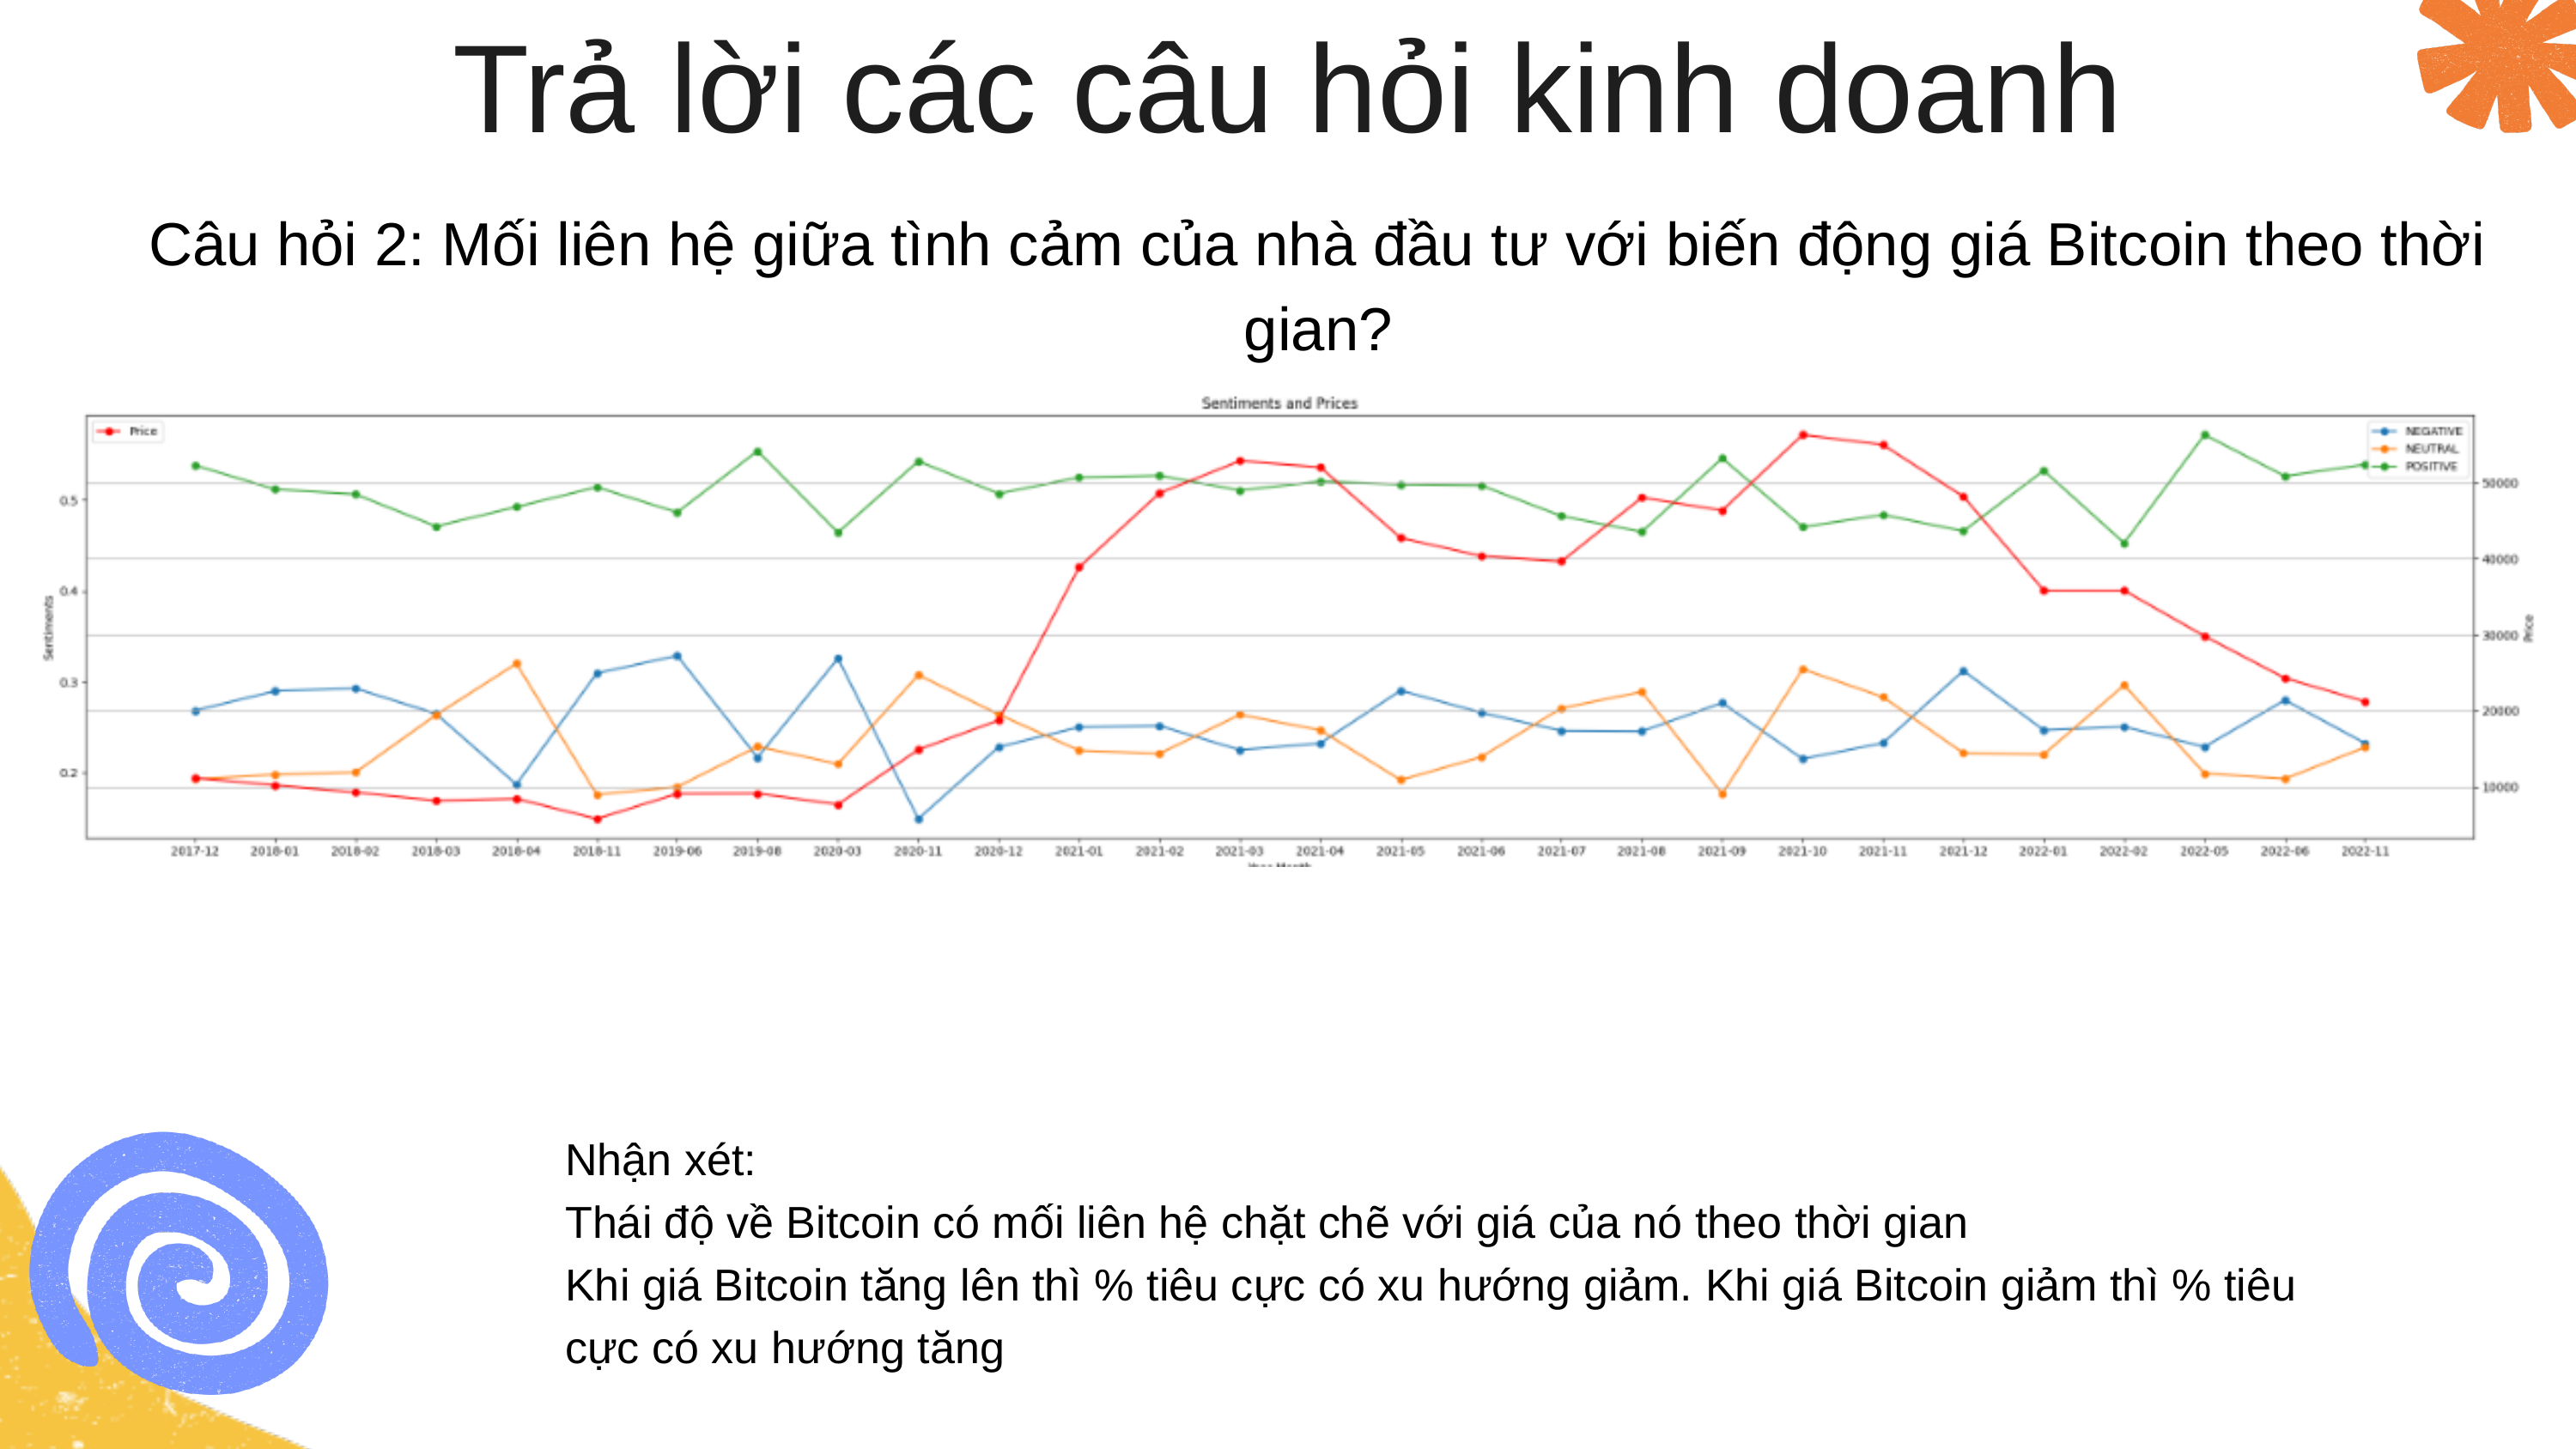

Trả lời các câu hỏi kinh doanh
Câu hỏi 2: Mối liên hệ giữa tình cảm của nhà đầu tư với biến động giá Bitcoin theo thời gian?

Nhận xét:
Thái độ về Bitcoin có mối liên hệ chặt chẽ với giá của nó theo thời gian
Khi giá Bitcoin tăng lên thì % tiêu cực có xu hướng giảm. Khi giá Bitcoin giảm thì % tiêu cực có xu hướng tăng